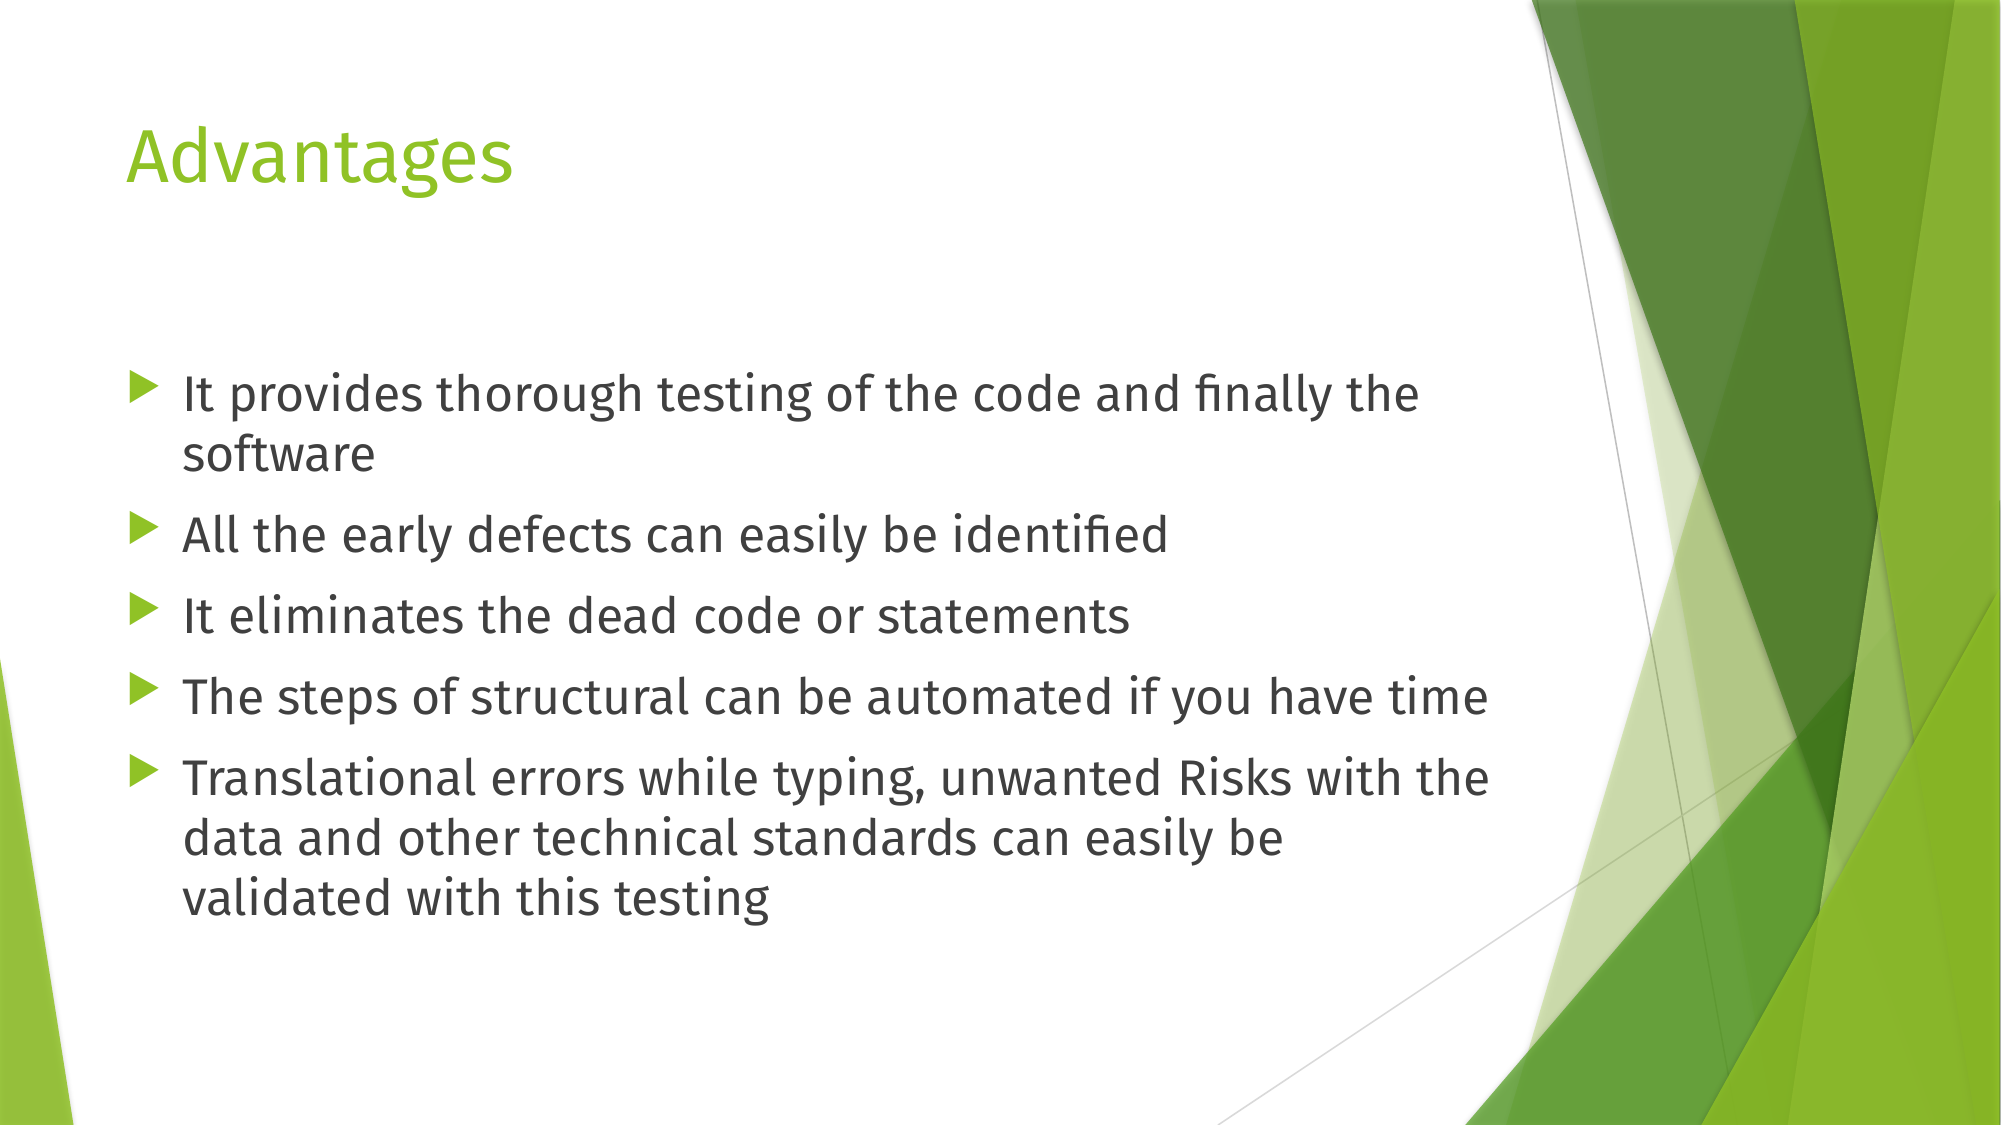

# Advantages
It provides thorough testing of the code and finally the software
All the early defects can easily be identified
It eliminates the dead code or statements
The steps of structural can be automated if you have time
Translational errors while typing, unwanted Risks with the data and other technical standards can easily be validated with this testing